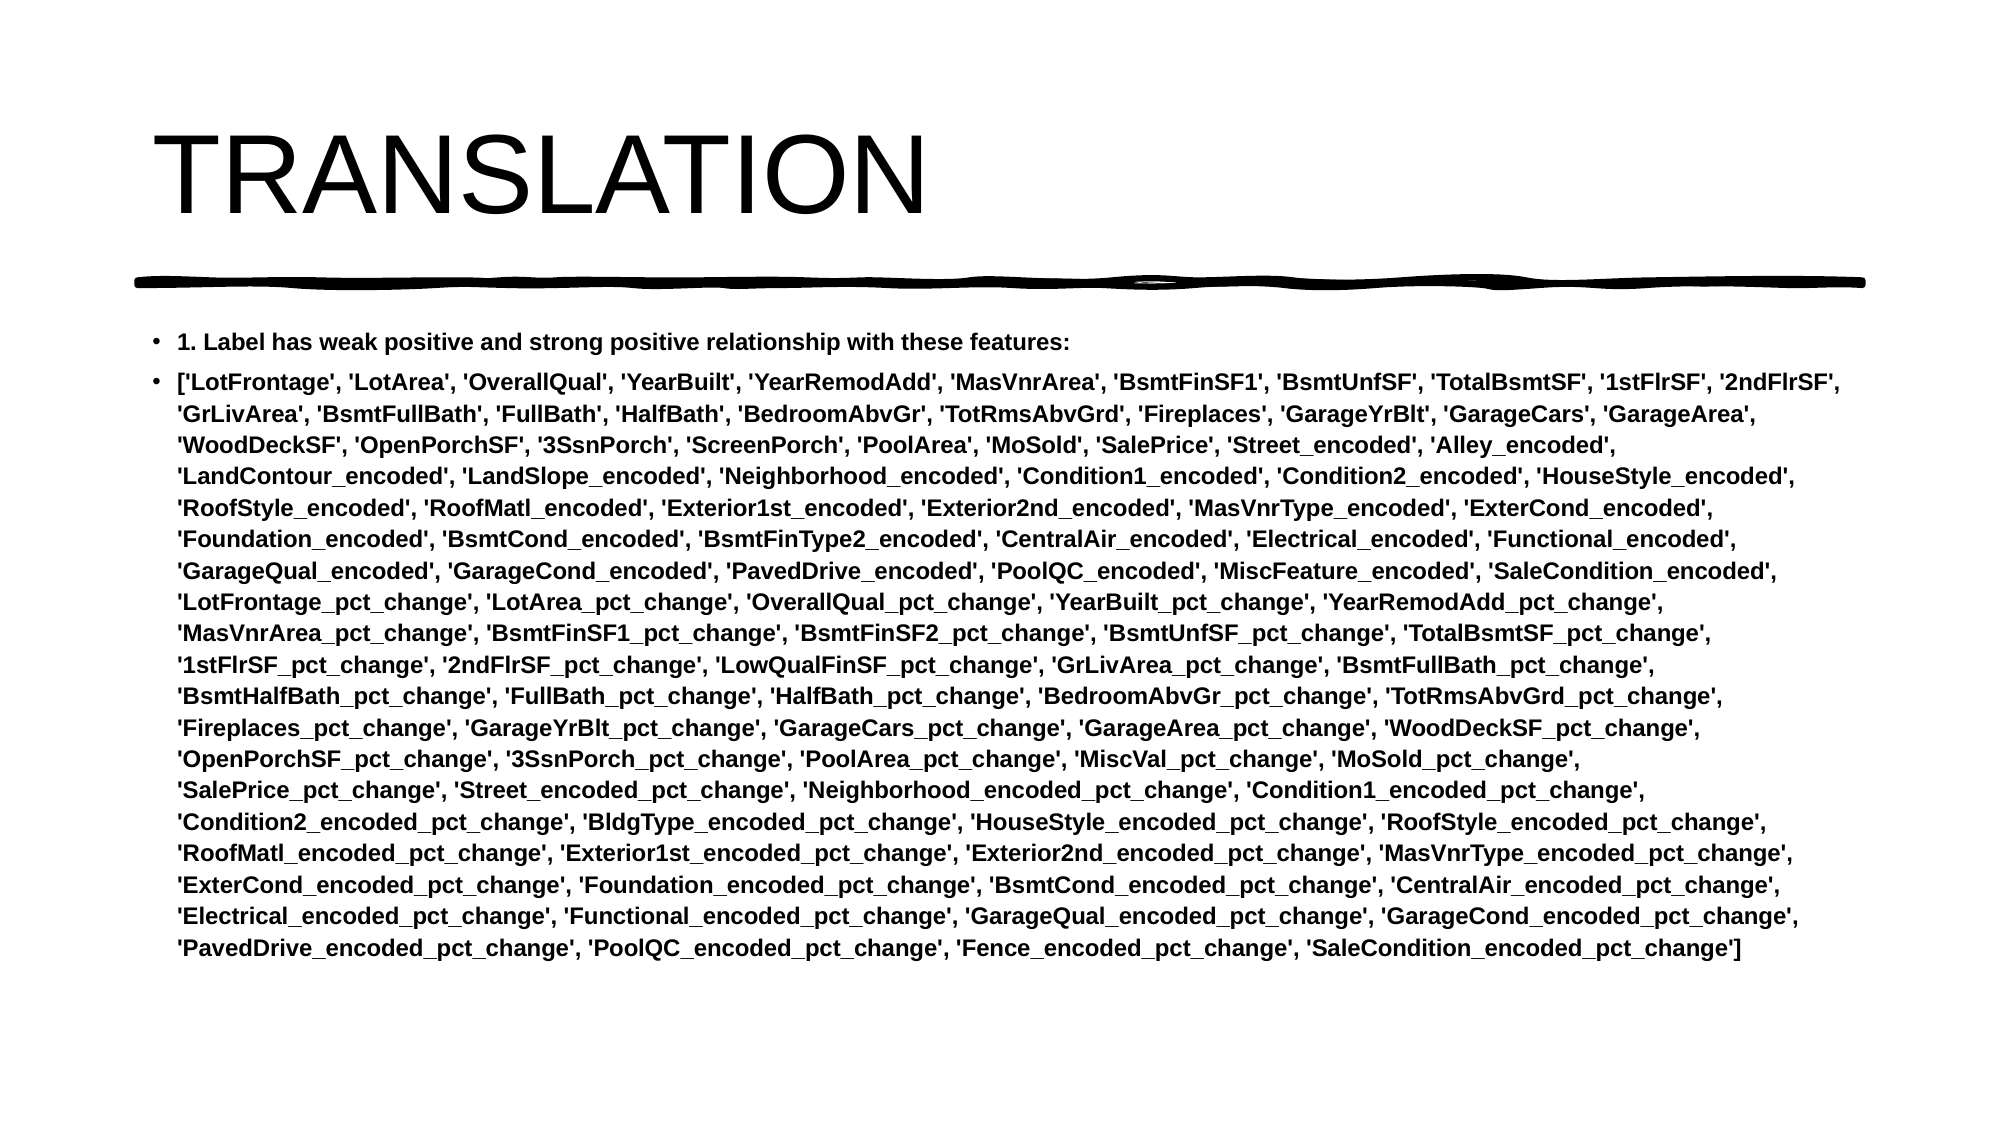

# TRANSLATION
1. Label has weak positive and strong positive relationship with these features:
['LotFrontage', 'LotArea', 'OverallQual', 'YearBuilt', 'YearRemodAdd', 'MasVnrArea', 'BsmtFinSF1', 'BsmtUnfSF', 'TotalBsmtSF', '1stFlrSF', '2ndFlrSF', 'GrLivArea', 'BsmtFullBath', 'FullBath', 'HalfBath', 'BedroomAbvGr', 'TotRmsAbvGrd', 'Fireplaces', 'GarageYrBlt', 'GarageCars', 'GarageArea', 'WoodDeckSF', 'OpenPorchSF', '3SsnPorch', 'ScreenPorch', 'PoolArea', 'MoSold', 'SalePrice', 'Street_encoded', 'Alley_encoded', 'LandContour_encoded', 'LandSlope_encoded', 'Neighborhood_encoded', 'Condition1_encoded', 'Condition2_encoded', 'HouseStyle_encoded', 'RoofStyle_encoded', 'RoofMatl_encoded', 'Exterior1st_encoded', 'Exterior2nd_encoded', 'MasVnrType_encoded', 'ExterCond_encoded', 'Foundation_encoded', 'BsmtCond_encoded', 'BsmtFinType2_encoded', 'CentralAir_encoded', 'Electrical_encoded', 'Functional_encoded', 'GarageQual_encoded', 'GarageCond_encoded', 'PavedDrive_encoded', 'PoolQC_encoded', 'MiscFeature_encoded', 'SaleCondition_encoded', 'LotFrontage_pct_change', 'LotArea_pct_change', 'OverallQual_pct_change', 'YearBuilt_pct_change', 'YearRemodAdd_pct_change', 'MasVnrArea_pct_change', 'BsmtFinSF1_pct_change', 'BsmtFinSF2_pct_change', 'BsmtUnfSF_pct_change', 'TotalBsmtSF_pct_change', '1stFlrSF_pct_change', '2ndFlrSF_pct_change', 'LowQualFinSF_pct_change', 'GrLivArea_pct_change', 'BsmtFullBath_pct_change', 'BsmtHalfBath_pct_change', 'FullBath_pct_change', 'HalfBath_pct_change', 'BedroomAbvGr_pct_change', 'TotRmsAbvGrd_pct_change', 'Fireplaces_pct_change', 'GarageYrBlt_pct_change', 'GarageCars_pct_change', 'GarageArea_pct_change', 'WoodDeckSF_pct_change', 'OpenPorchSF_pct_change', '3SsnPorch_pct_change', 'PoolArea_pct_change', 'MiscVal_pct_change', 'MoSold_pct_change', 'SalePrice_pct_change', 'Street_encoded_pct_change', 'Neighborhood_encoded_pct_change', 'Condition1_encoded_pct_change', 'Condition2_encoded_pct_change', 'BldgType_encoded_pct_change', 'HouseStyle_encoded_pct_change', 'RoofStyle_encoded_pct_change', 'RoofMatl_encoded_pct_change', 'Exterior1st_encoded_pct_change', 'Exterior2nd_encoded_pct_change', 'MasVnrType_encoded_pct_change', 'ExterCond_encoded_pct_change', 'Foundation_encoded_pct_change', 'BsmtCond_encoded_pct_change', 'CentralAir_encoded_pct_change', 'Electrical_encoded_pct_change', 'Functional_encoded_pct_change', 'GarageQual_encoded_pct_change', 'GarageCond_encoded_pct_change', 'PavedDrive_encoded_pct_change', 'PoolQC_encoded_pct_change', 'Fence_encoded_pct_change', 'SaleCondition_encoded_pct_change']